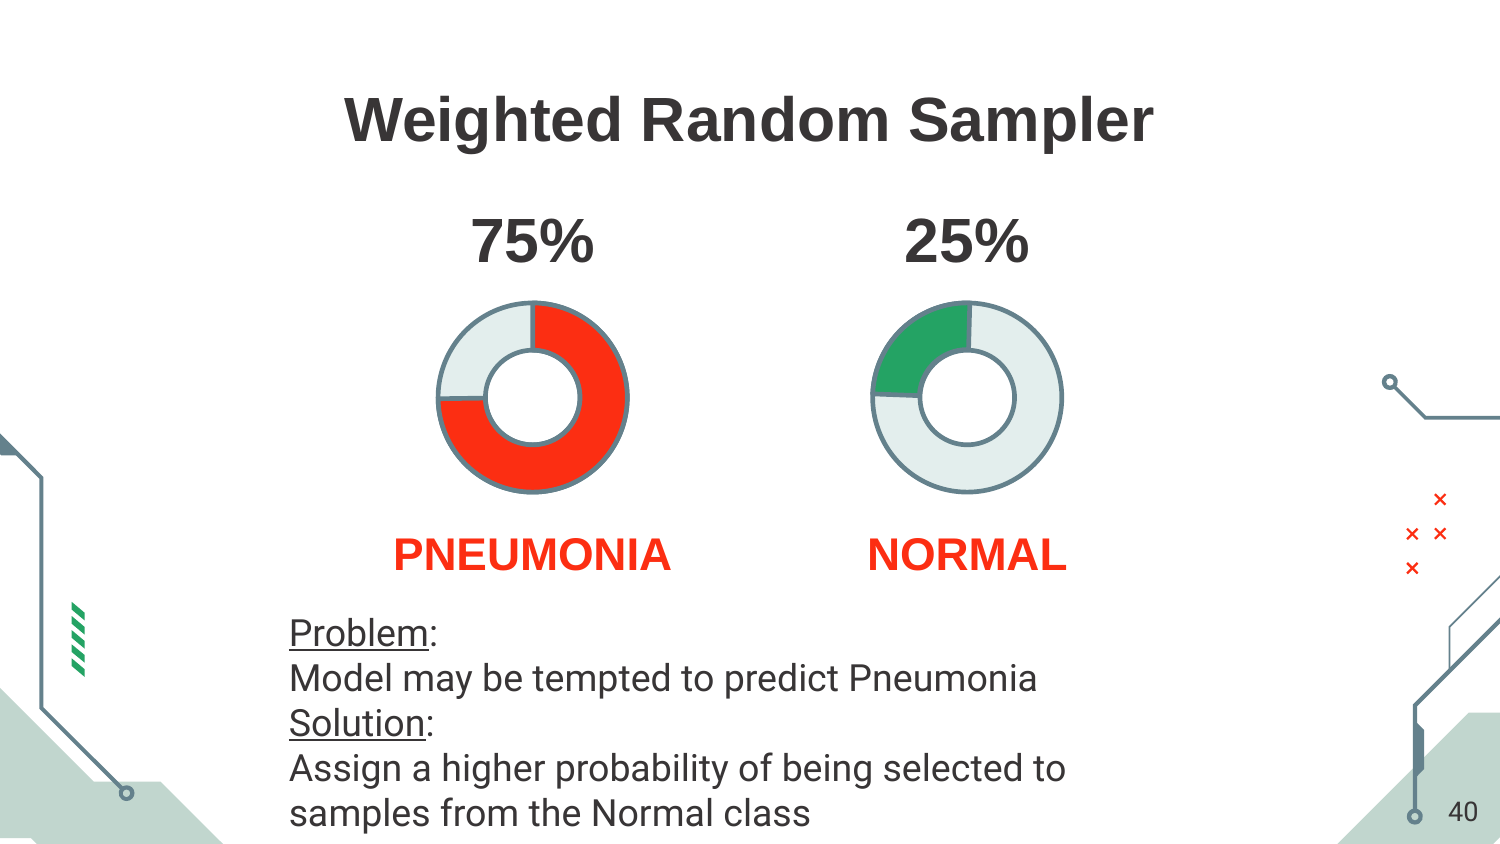

Weighted Random Sampler
# 75%
25%

PNEUMONIA
NORMAL
Problem:
Model may be tempted to predict Pneumonia
Solution:
Assign a higher probability of being selected to samples from the Normal class
40